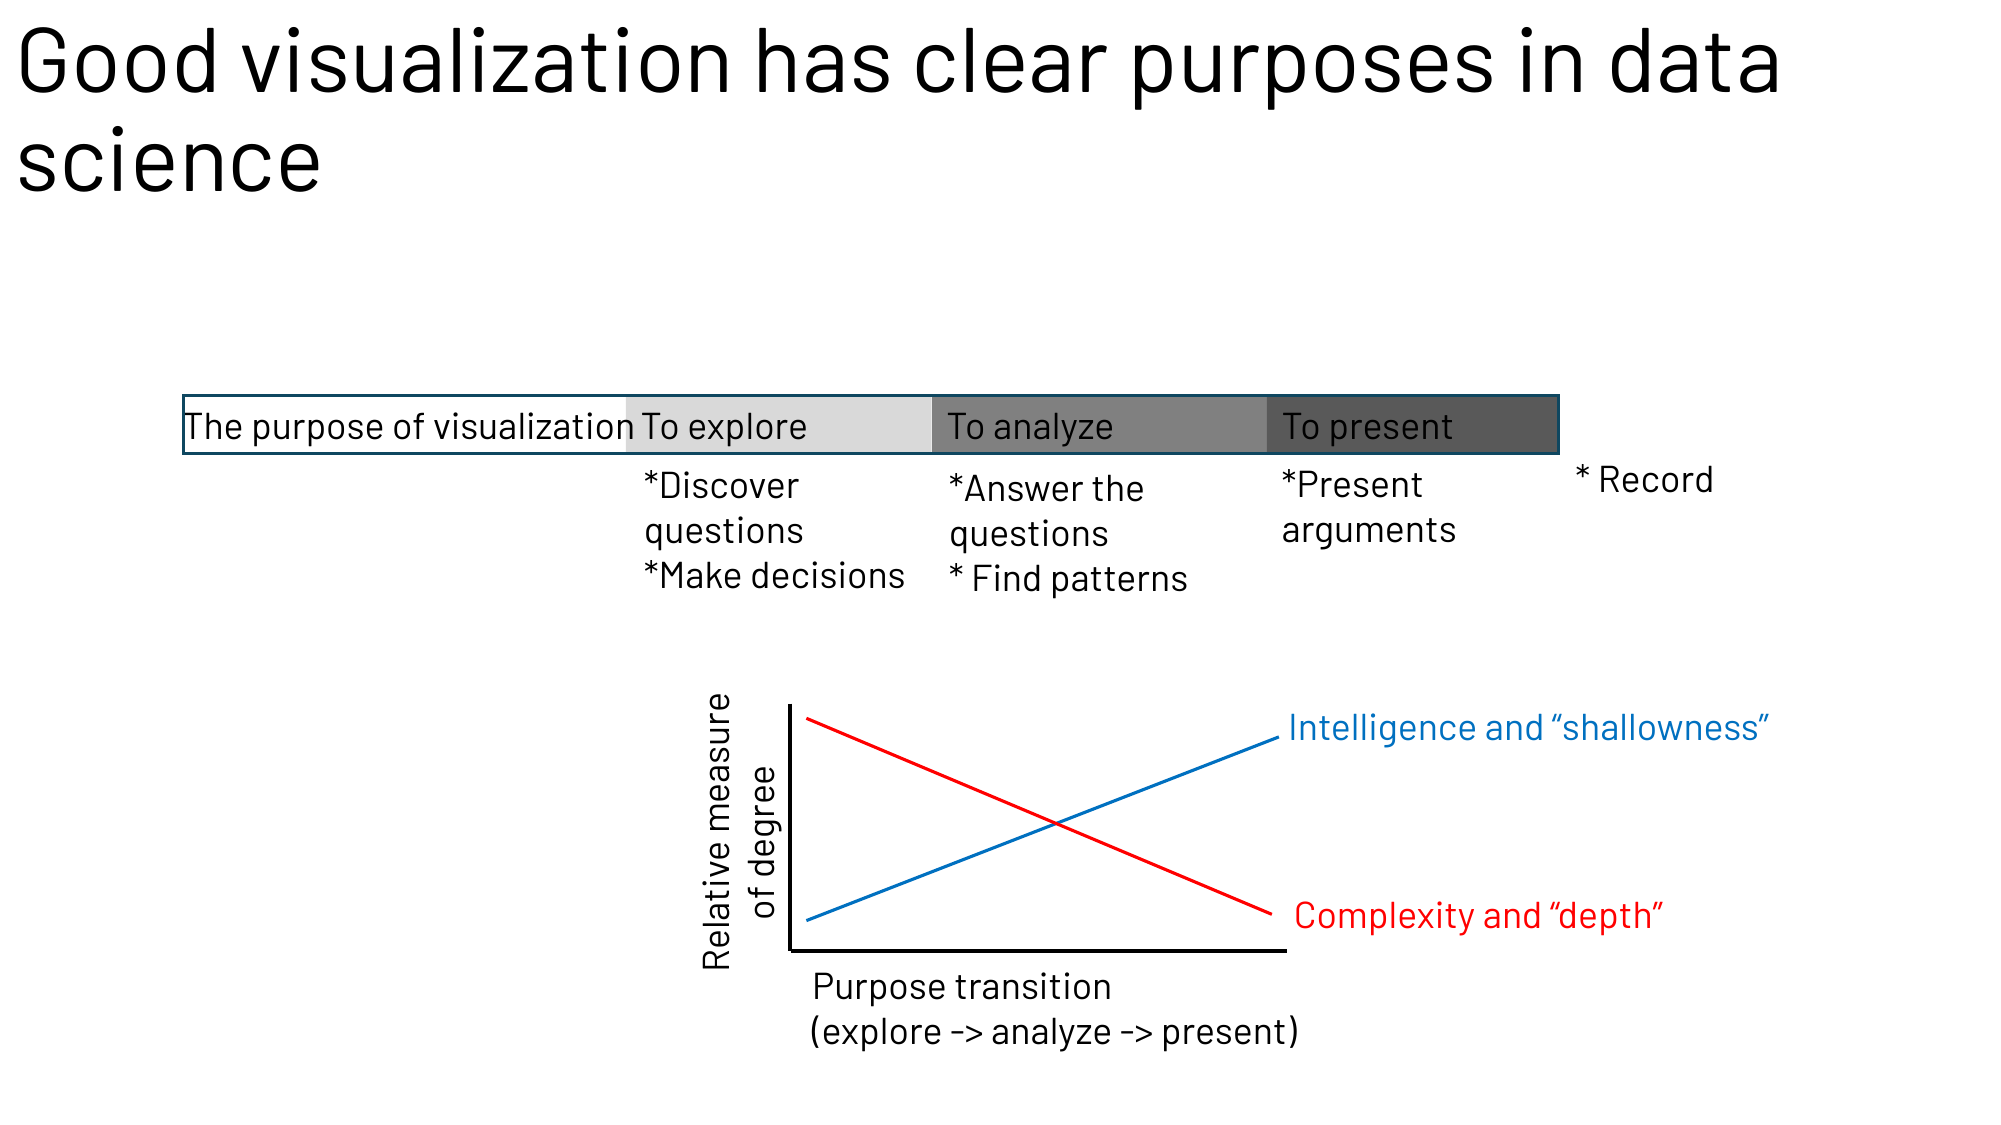

# Good visualization has clear purposes in data science
The purpose of visualization
To explore
To analyze
To present

* Record
*Present arguments
*Discover questions
*Make decisions
*Answer the questions
* Find patterns
Intelligence and “shallowness”
Relative measure
       of degree
Complexity and “depth”
Purpose transition
(explore -> analyze -> present)